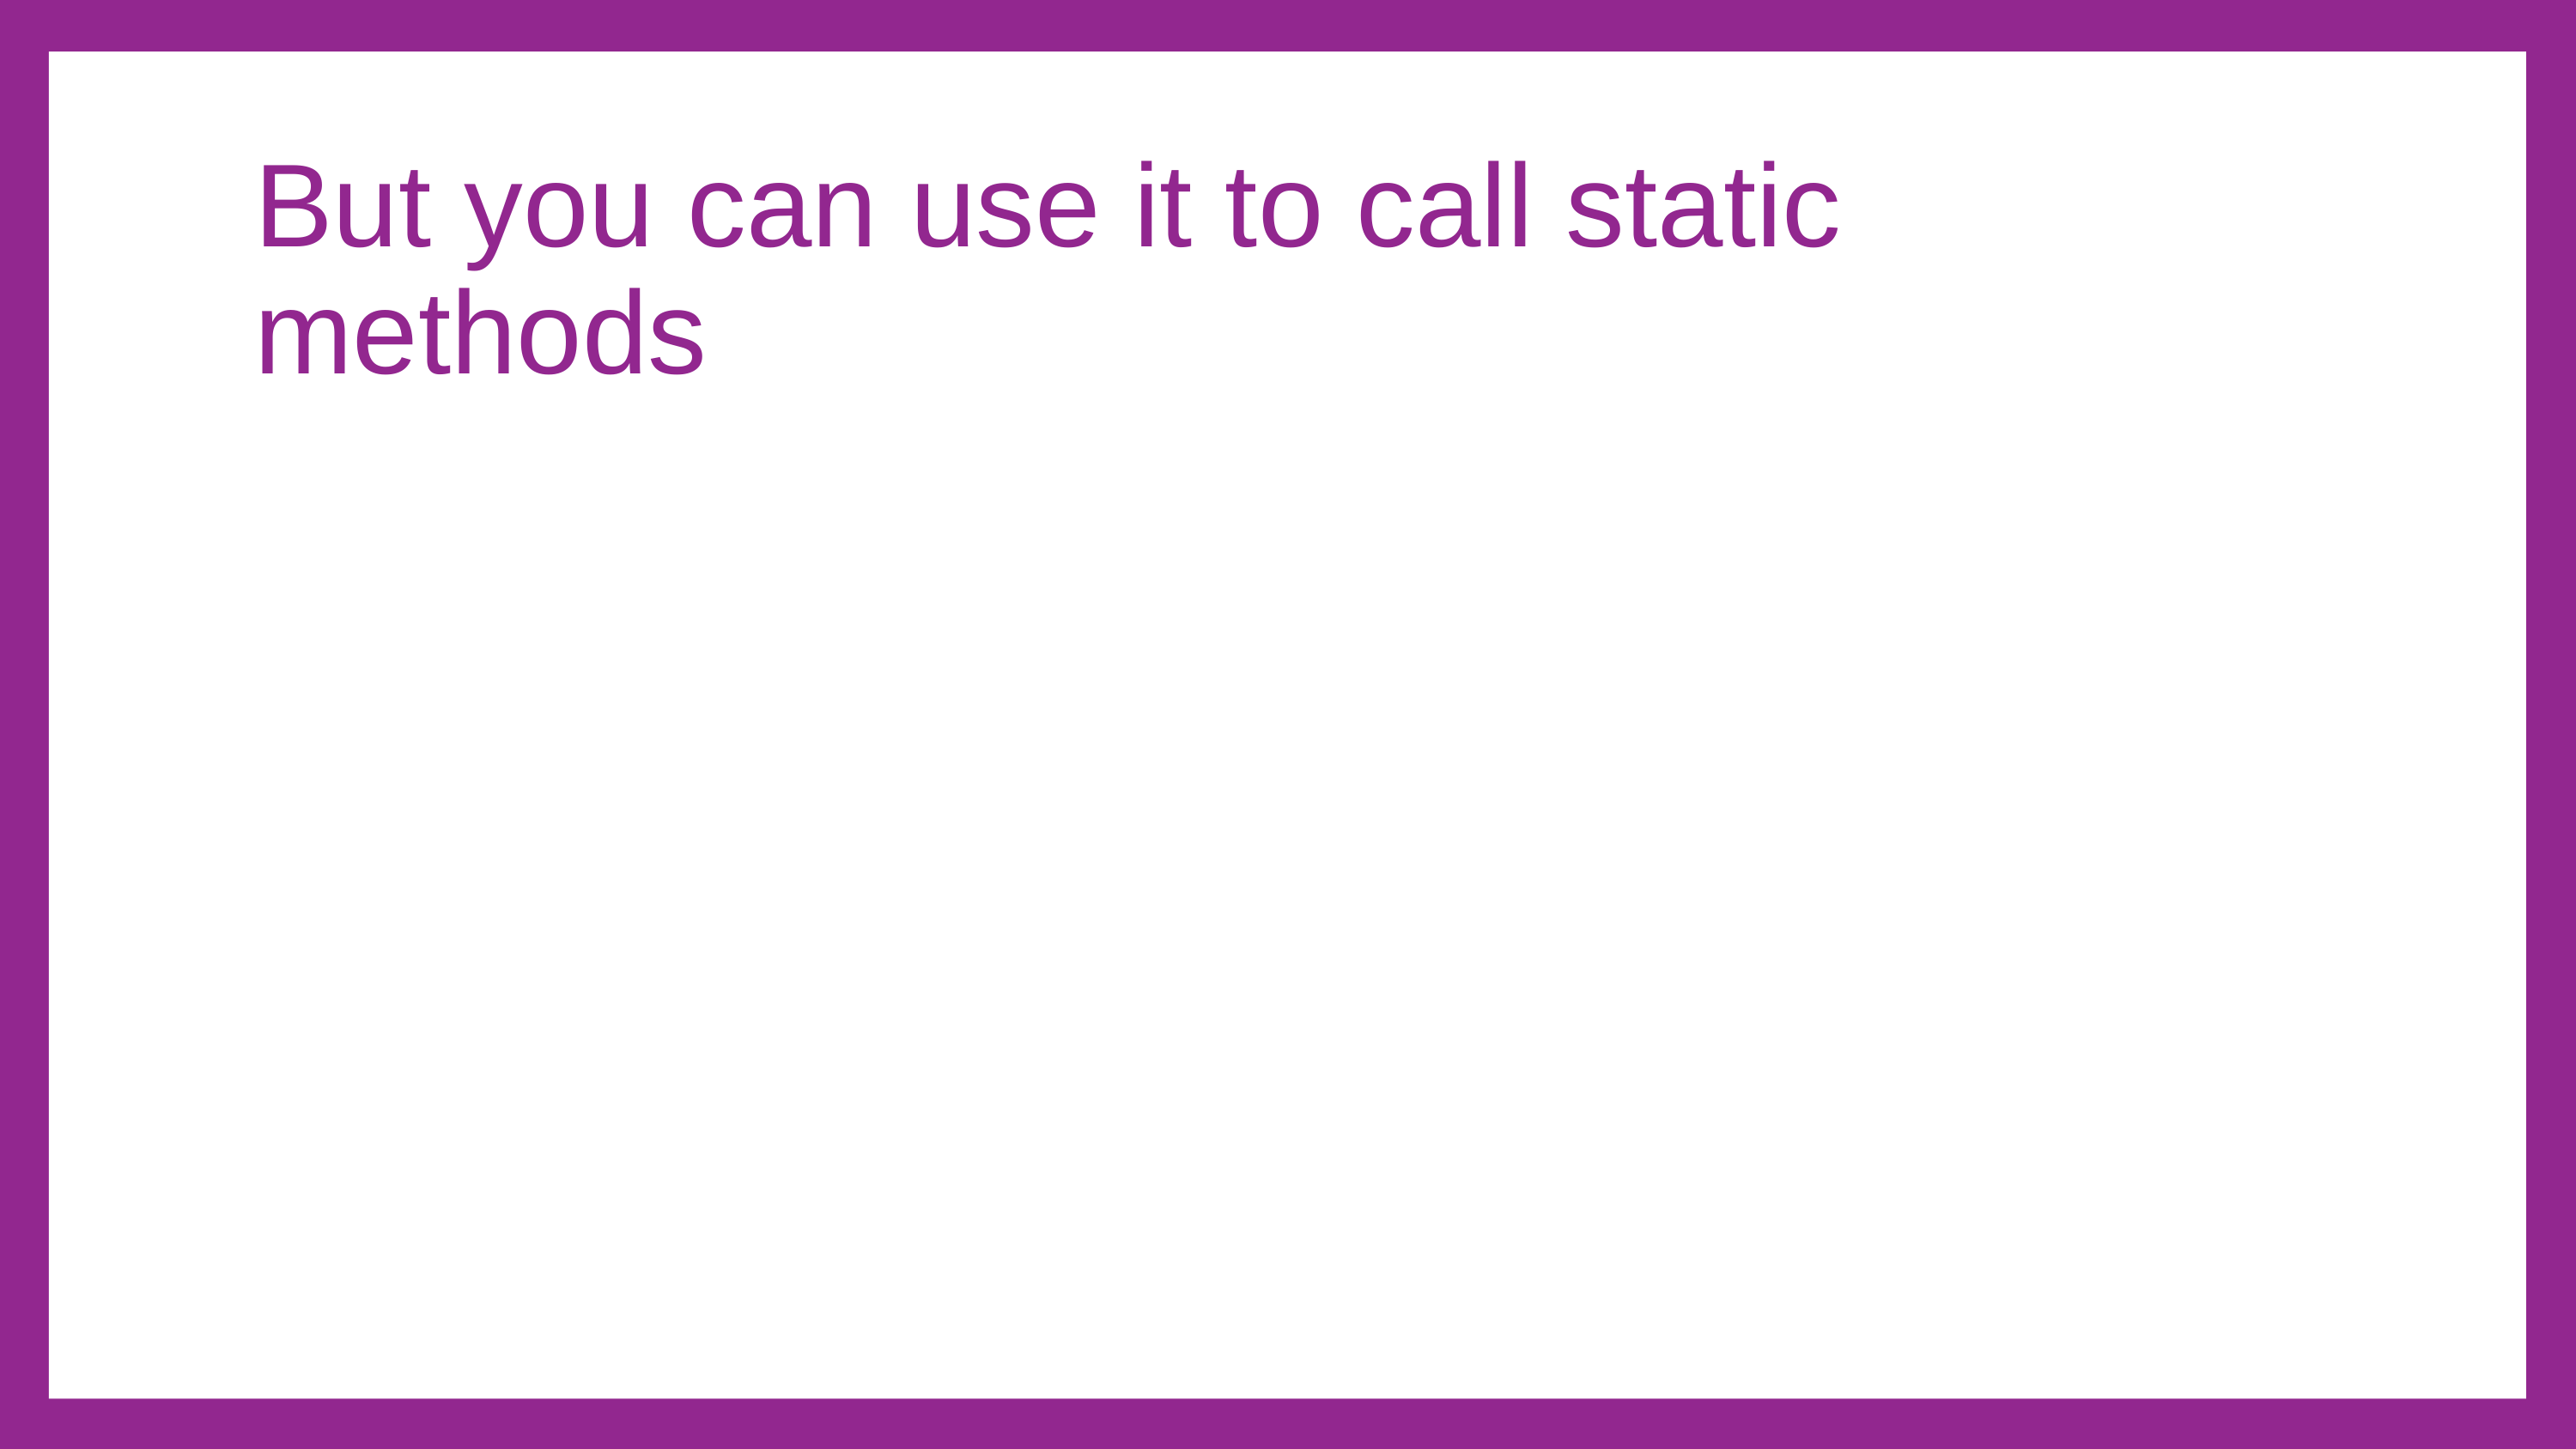

# But you can use it to call static methods